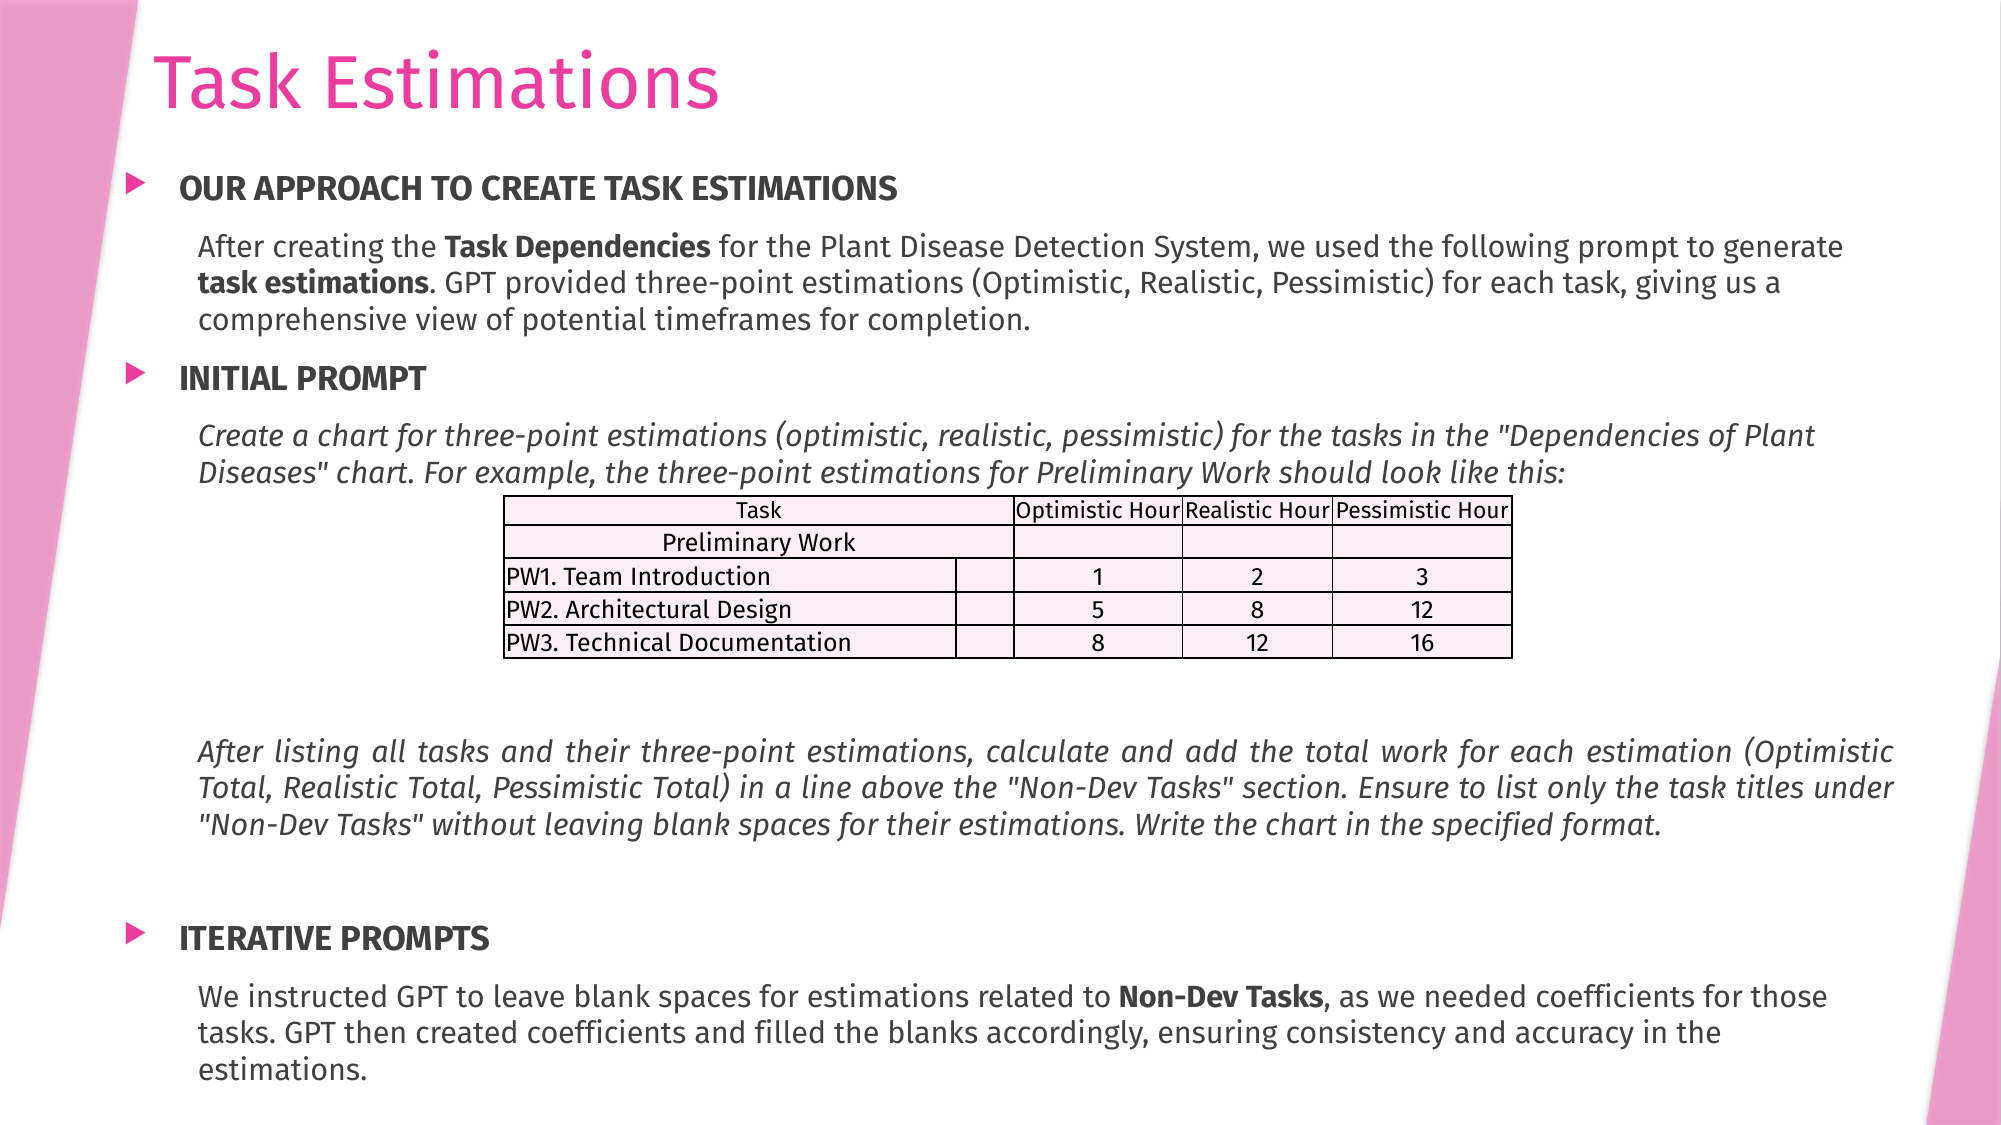

# Task Estimations
OUR APPROACH TO CREATE TASK ESTIMATIONS
After creating the Task Dependencies for the Plant Disease Detection System, we used the following prompt to generate task estimations. GPT provided three-point estimations (Optimistic, Realistic, Pessimistic) for each task, giving us a comprehensive view of potential timeframes for completion.
INITIAL PROMPT
Create a chart for three-point estimations (optimistic, realistic, pessimistic) for the tasks in the "Dependencies of Plant Diseases" chart. For example, the three-point estimations for Preliminary Work should look like this:

After listing all tasks and their three-point estimations, calculate and add the total work for each estimation (Optimistic Total, Realistic Total, Pessimistic Total) in a line above the "Non-Dev Tasks" section. Ensure to list only the task titles under "Non-Dev Tasks" without leaving blank spaces for their estimations. Write the chart in the specified format.

ITERATIVE PROMPTS
We instructed GPT to leave blank spaces for estimations related to Non-Dev Tasks, as we needed coefficients for those tasks. GPT then created coefficients and filled the blanks accordingly, ensuring consistency and accuracy in the estimations.
| Task |  | Optimistic Hour | Realistic Hour | Pessimistic Hour |
| --- | --- | --- | --- | --- |
| Preliminary Work |  |  |  |  |
| PW1. Team Introduction |  | 1 | 2 | 3 |
| PW2. Architectural Design |  | 5 | 8 | 12 |
| PW3. Technical Documentation |  | 8 | 12 | 16 |